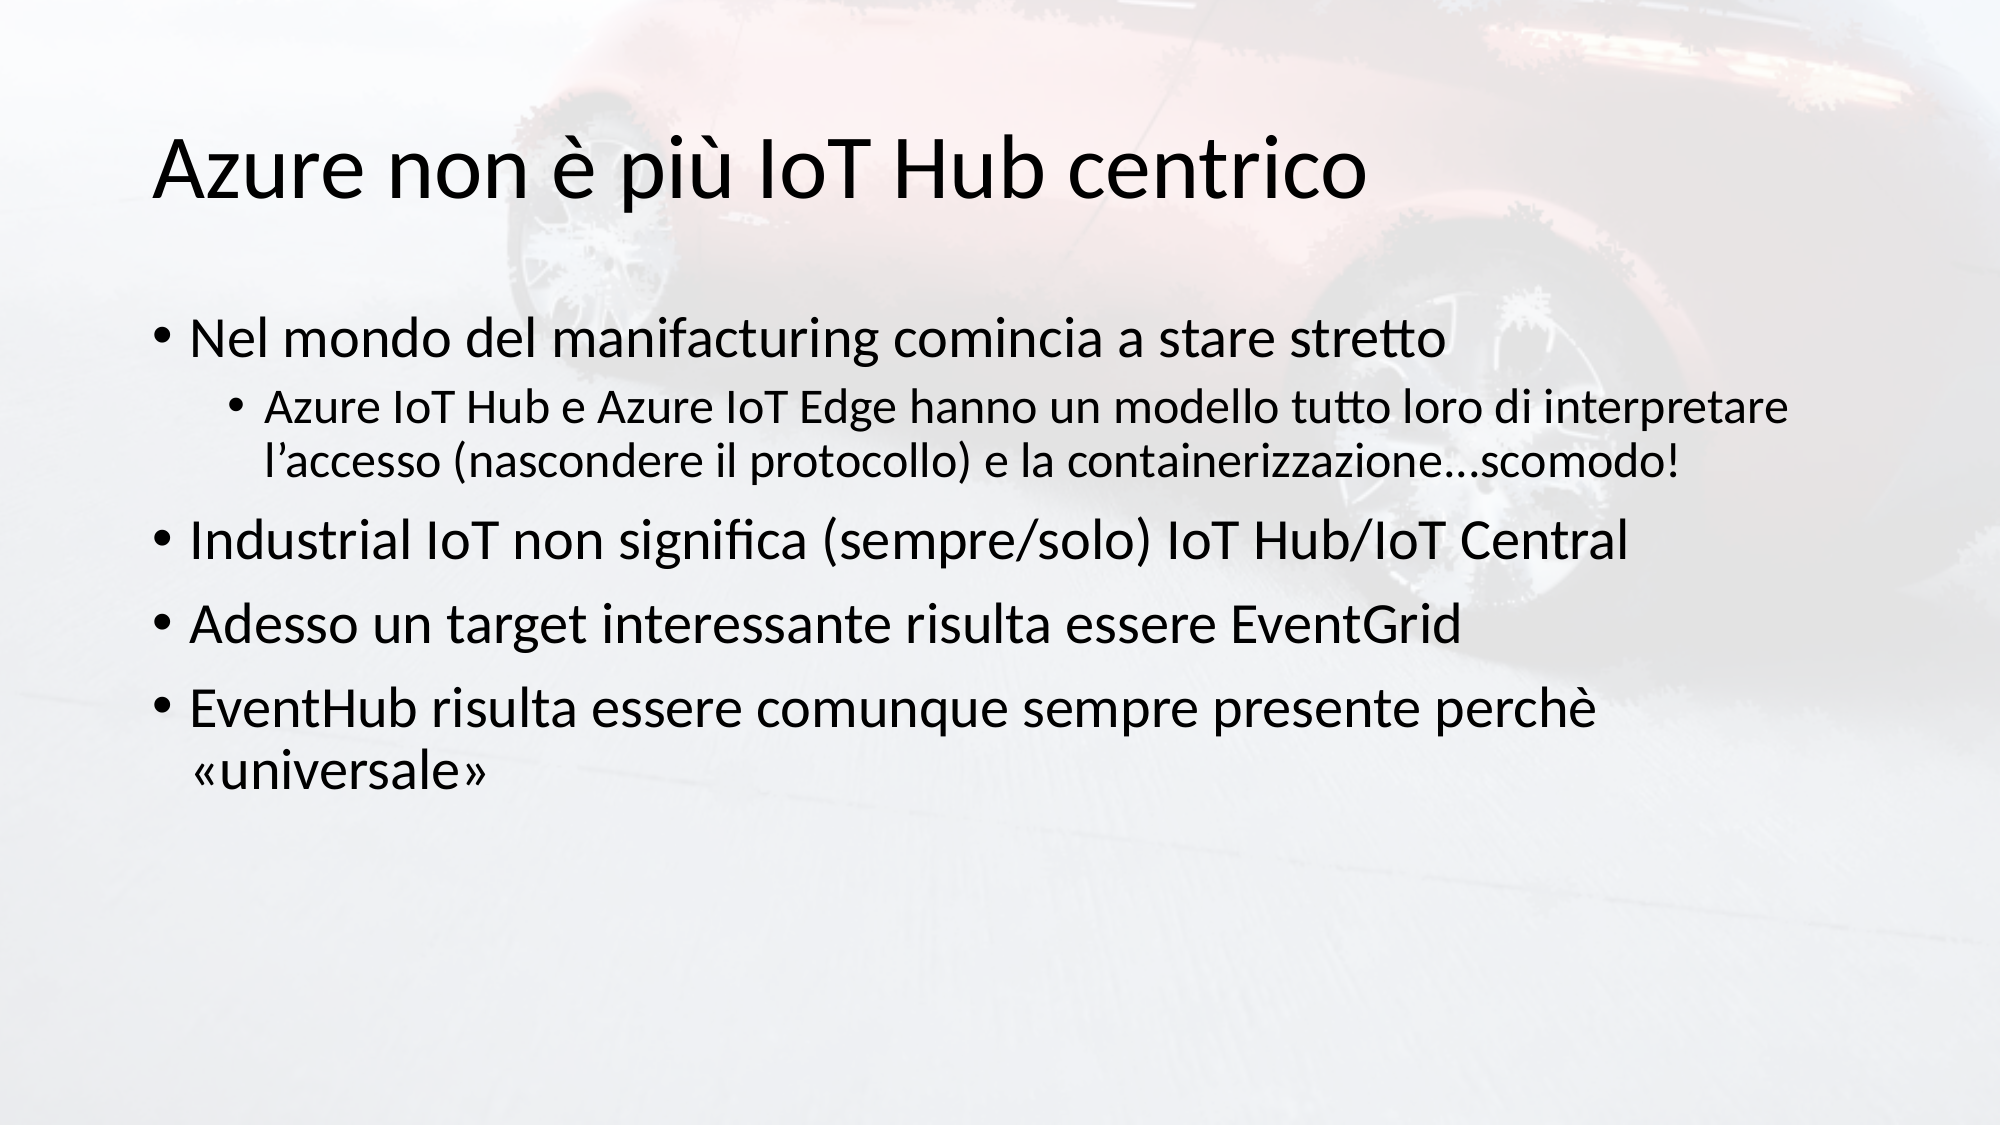

# Azure non è più IoT Hub centrico
Nel mondo del manifacturing comincia a stare stretto
Azure IoT Hub e Azure IoT Edge hanno un modello tutto loro di interpretare l’accesso (nascondere il protocollo) e la containerizzazione...scomodo!
Industrial IoT non significa (sempre/solo) IoT Hub/IoT Central
Adesso un target interessante risulta essere EventGrid
EventHub risulta essere comunque sempre presente perchè «universale»